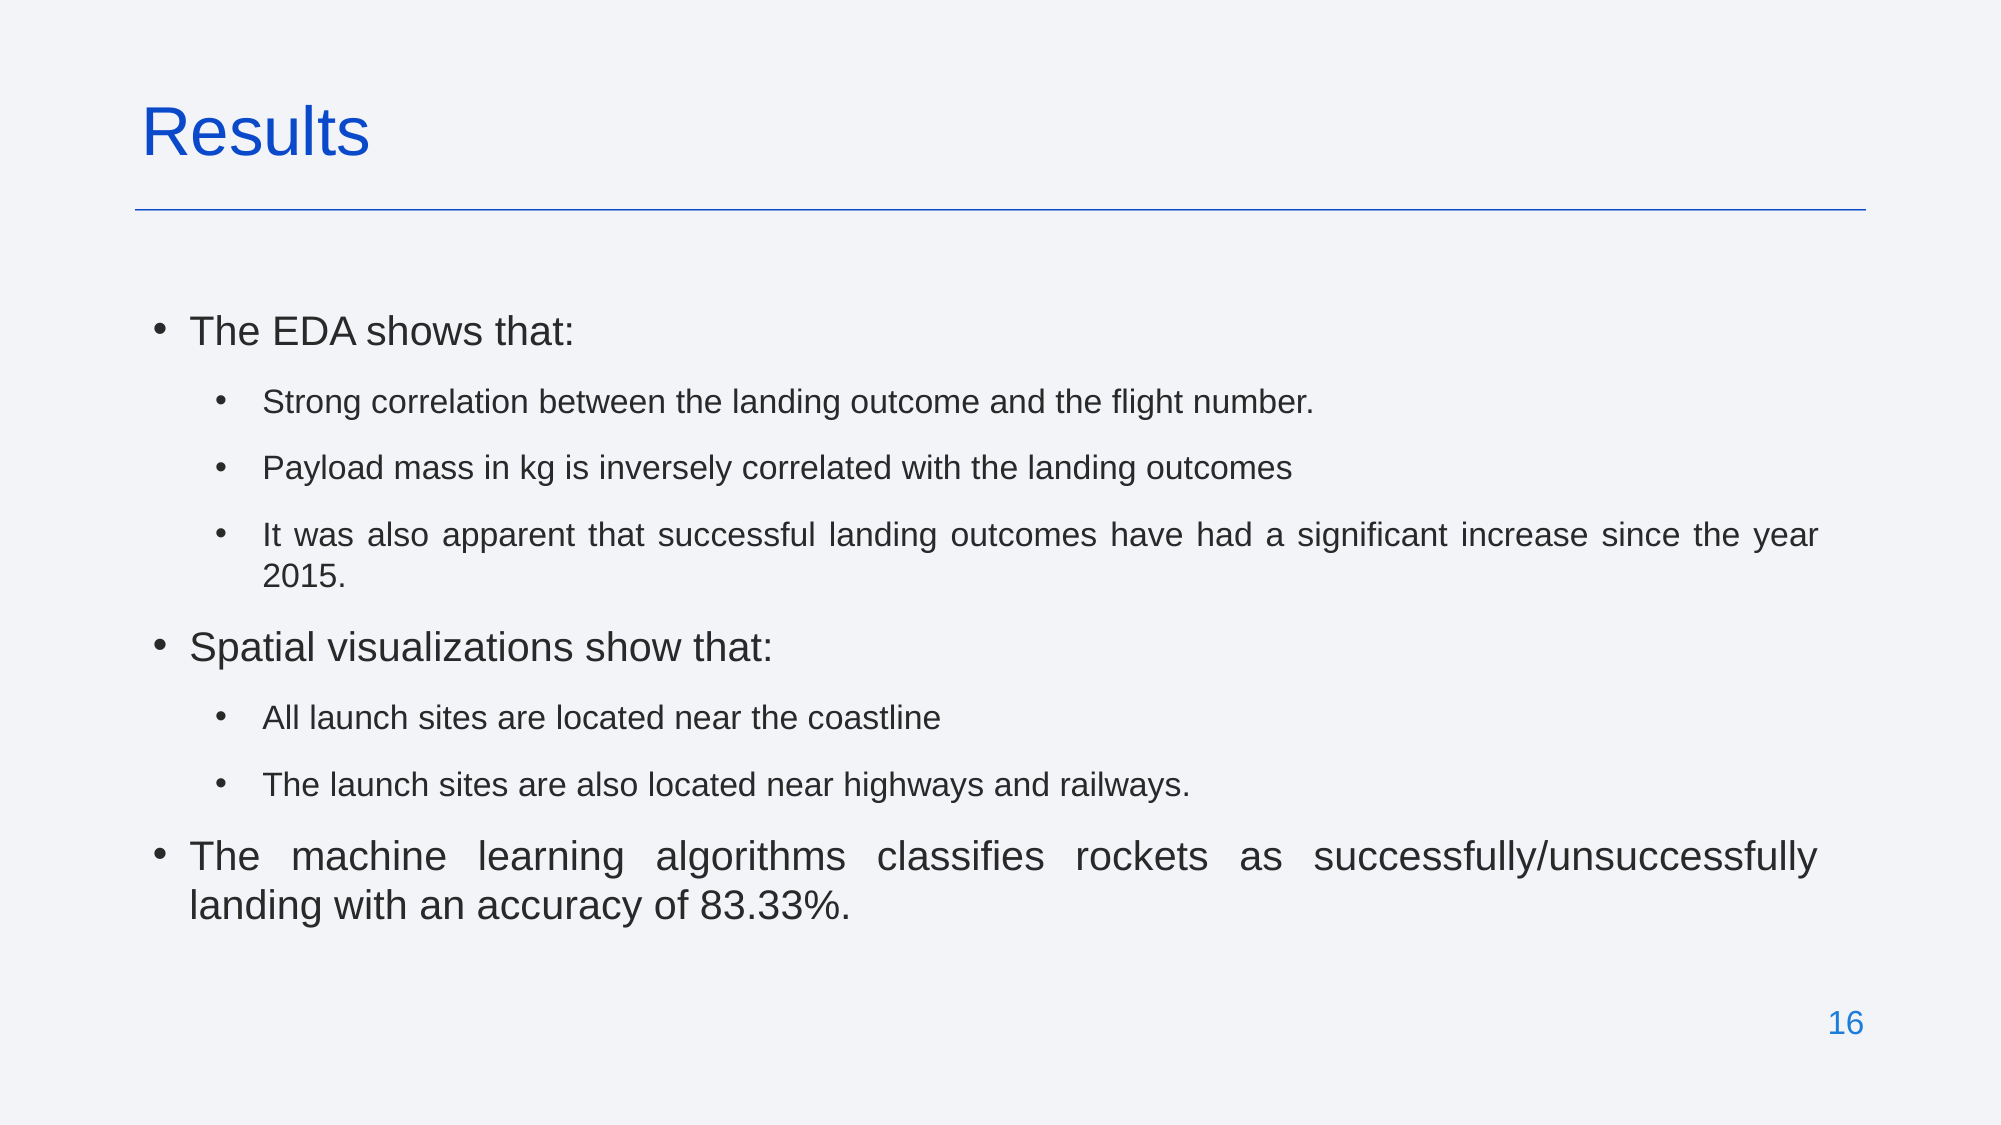

Results
The EDA shows that:
Strong correlation between the landing outcome and the flight number.
Payload mass in kg is inversely correlated with the landing outcomes
It was also apparent that successful landing outcomes have had a significant increase since the year 2015.
Spatial visualizations show that:
All launch sites are located near the coastline
The launch sites are also located near highways and railways.
The machine learning algorithms classifies rockets as successfully/unsuccessfully landing with an accuracy of 83.33%.

16